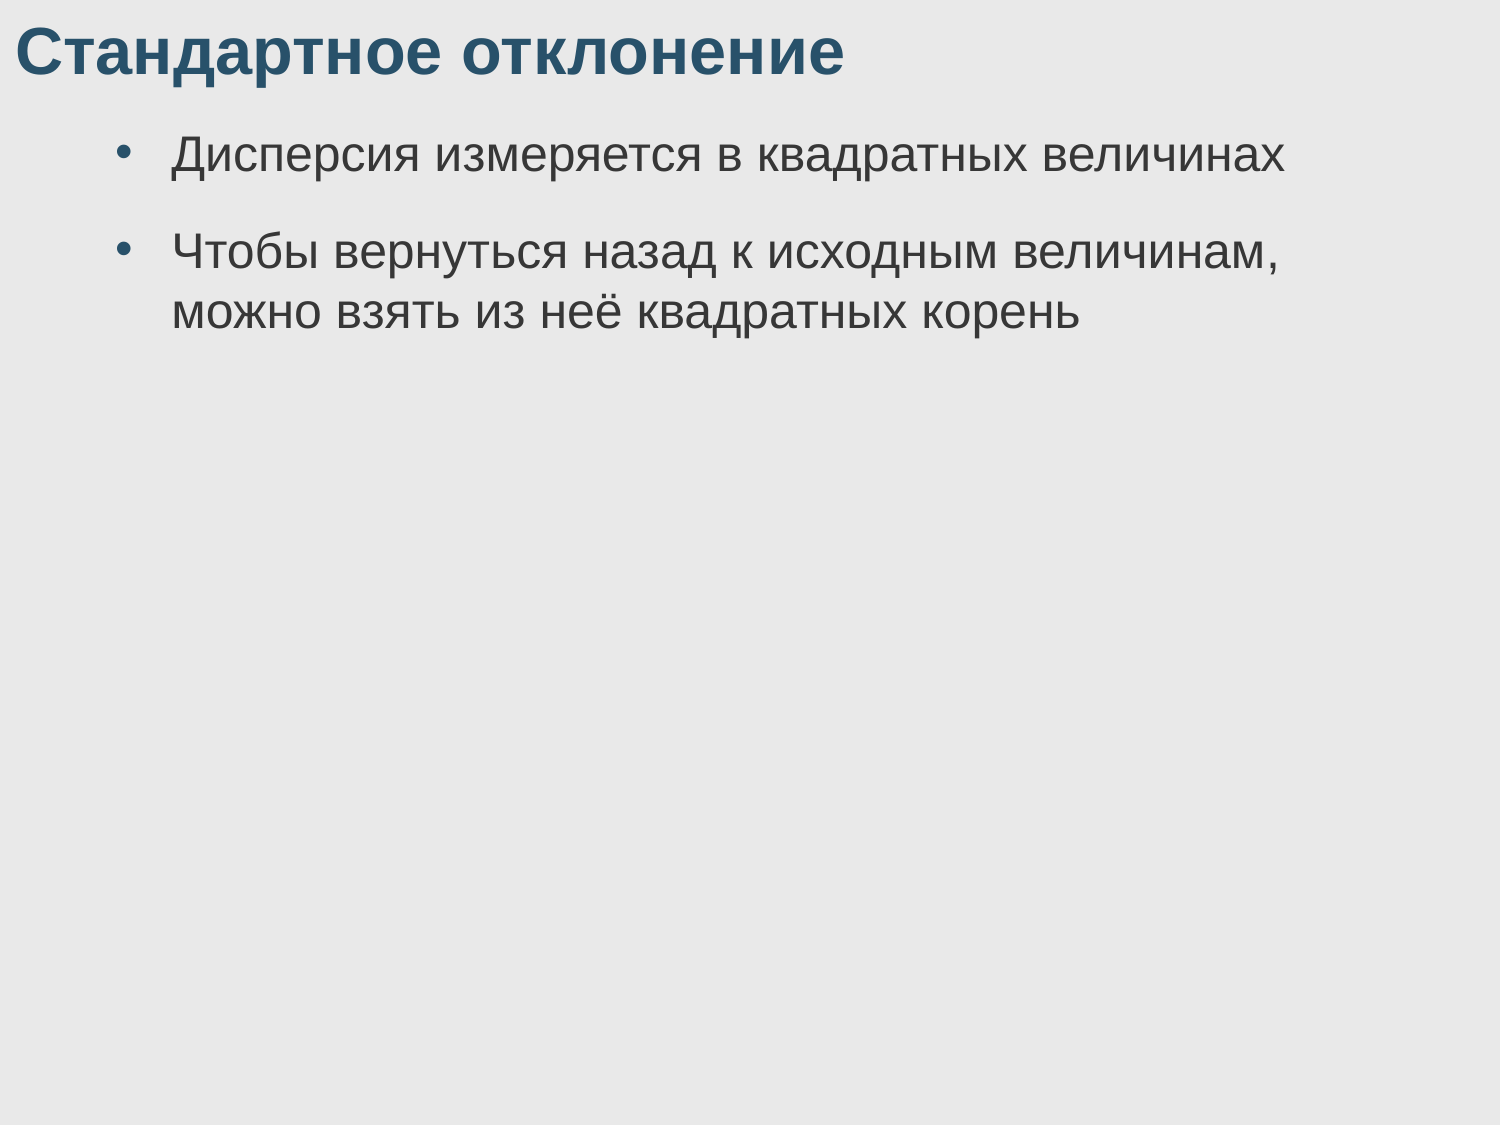

Стандартное отклонение
Дисперсия измеряется в квадратных величинах
Чтобы вернуться назад к исходным величинам, можно взять из неё квадратных корень